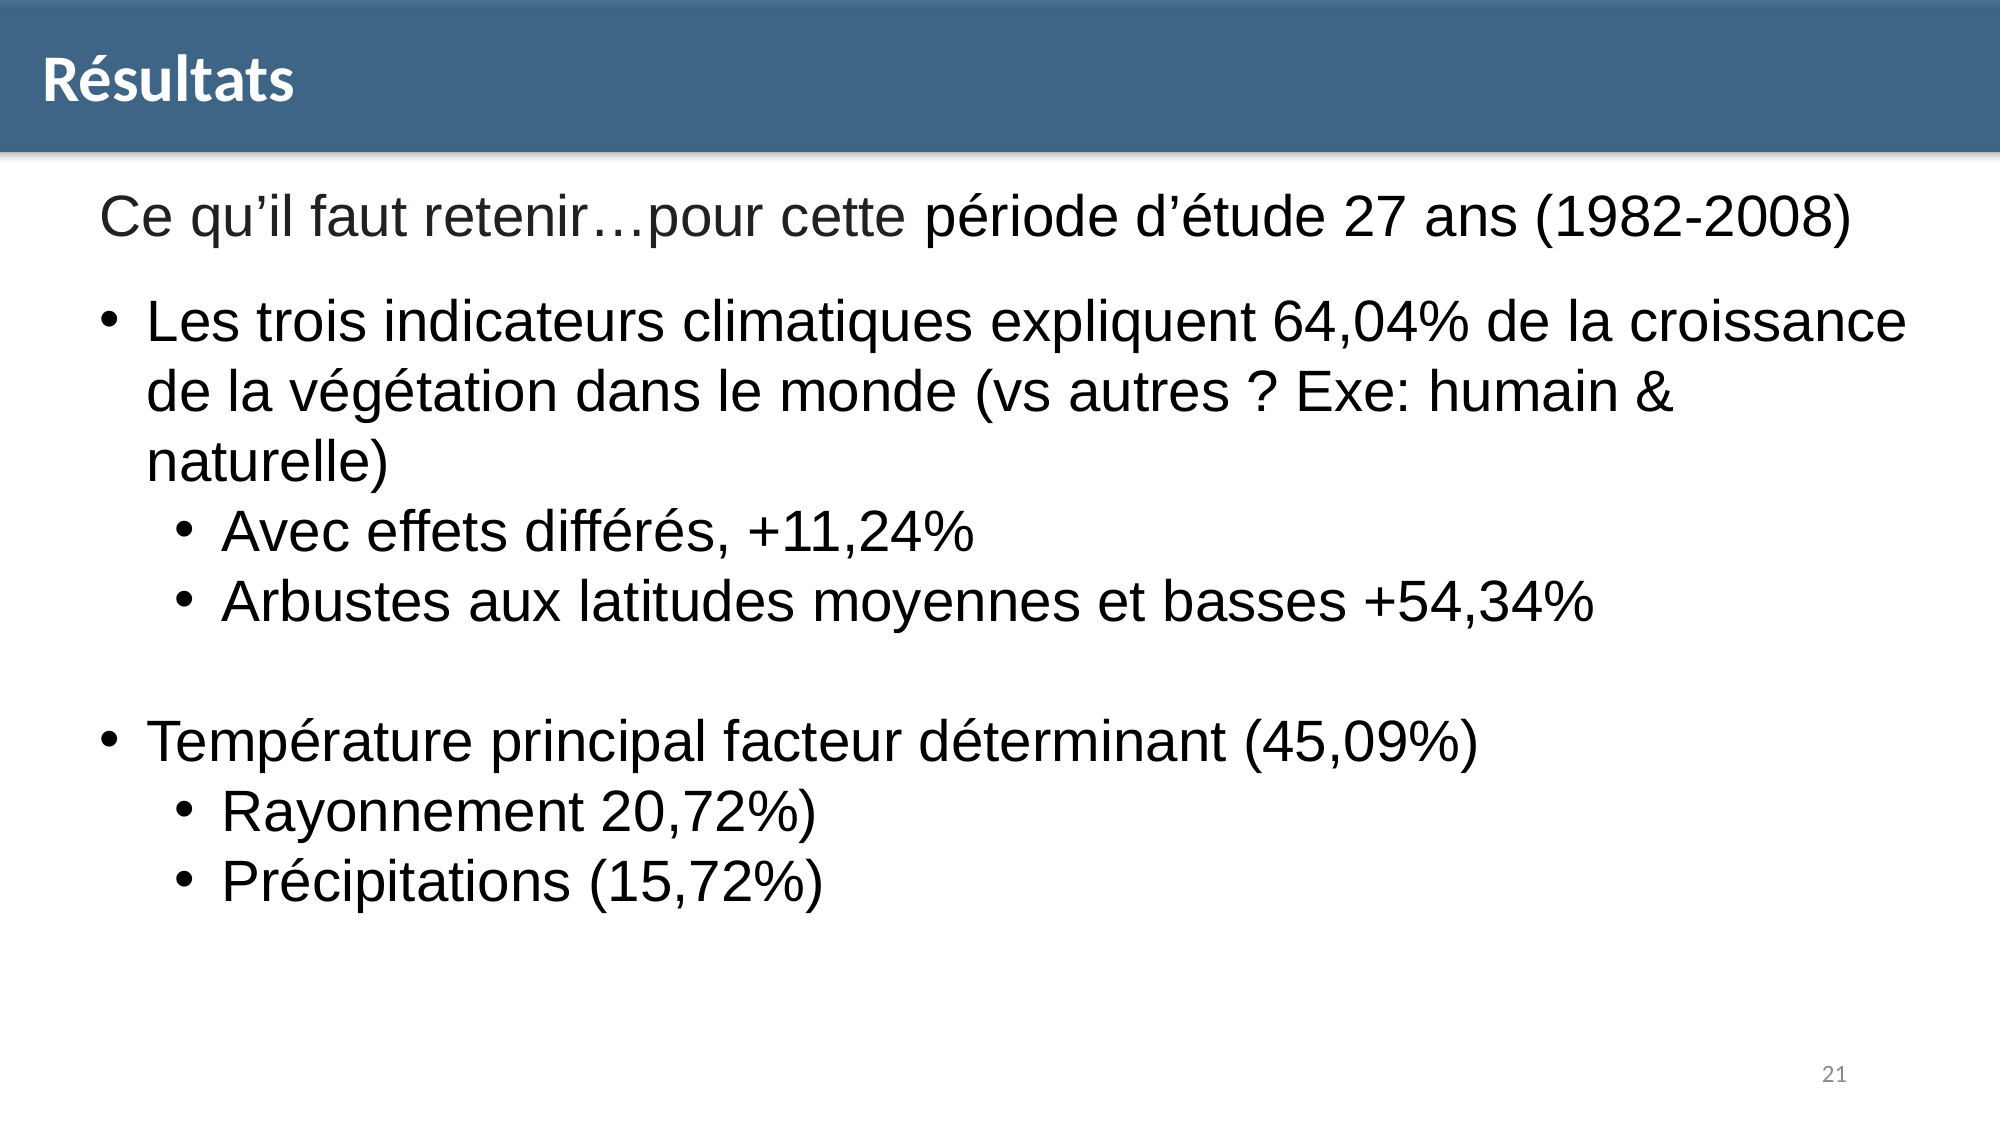

Résultats
Ce qu’il faut retenir…pour cette période d’étude 27 ans (1982-2008)
Les trois indicateurs climatiques expliquent 64,04% de la croissance de la végétation dans le monde (vs autres ? Exe: humain & naturelle)
Avec effets différés, +11,24%
Arbustes aux latitudes moyennes et basses +54,34%

Température principal facteur déterminant (45,09%)
Rayonnement 20,72%)
Précipitations (15,72%)

21